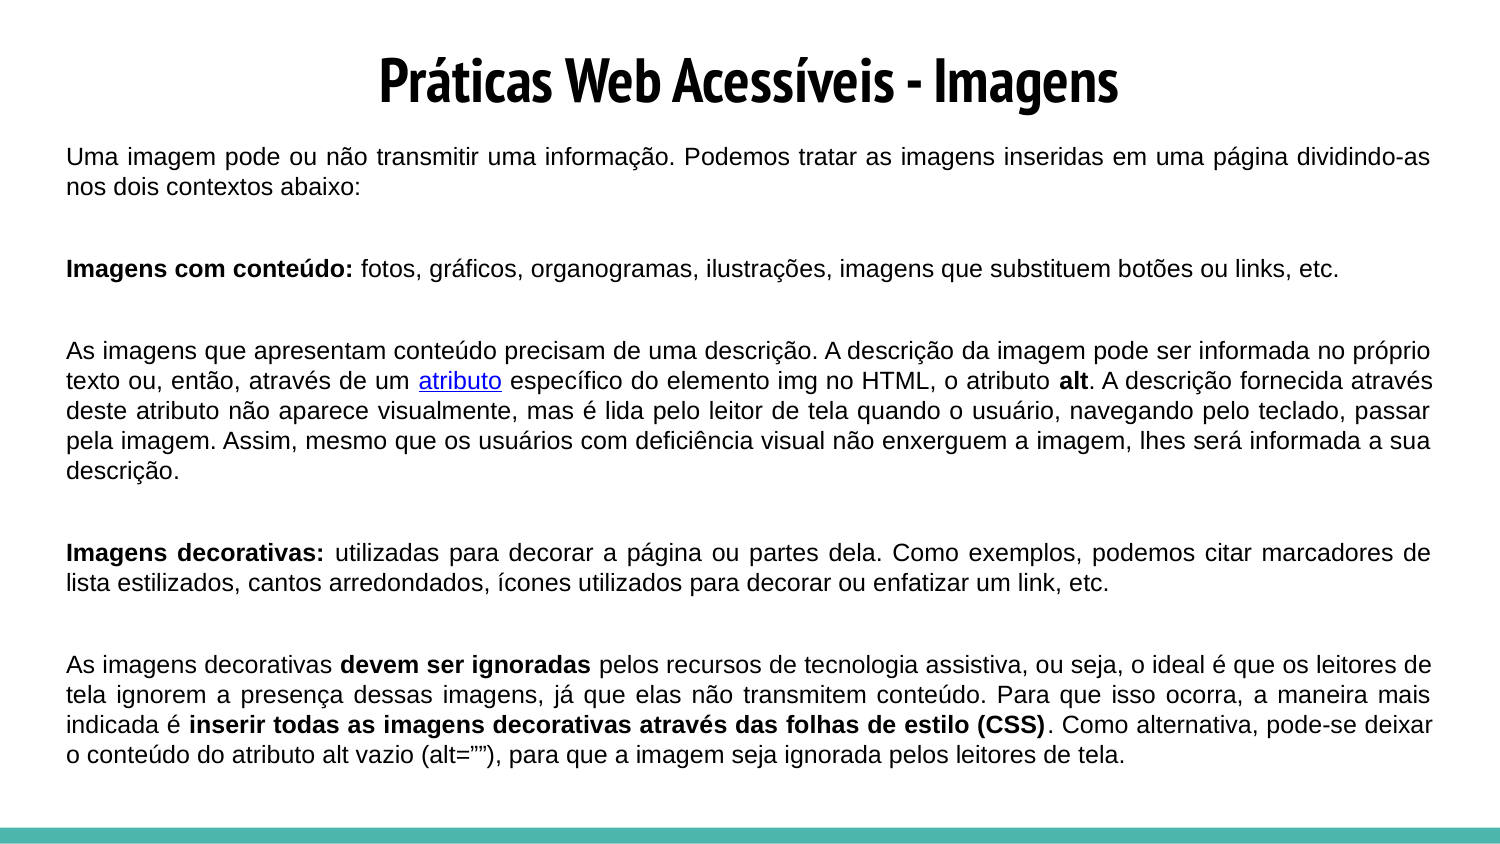

# Práticas Web Acessíveis - Imagens
Uma imagem pode ou não transmitir uma informação. Podemos tratar as imagens inseridas em uma página dividindo-as nos dois contextos abaixo:
Imagens com conteúdo: fotos, gráficos, organogramas, ilustrações, imagens que substituem botões ou links, etc.
As imagens que apresentam conteúdo precisam de uma descrição. A descrição da imagem pode ser informada no próprio texto ou, então, através de um atributo específico do elemento img no HTML, o atributo alt. A descrição fornecida através deste atributo não aparece visualmente, mas é lida pelo leitor de tela quando o usuário, navegando pelo teclado, passar pela imagem. Assim, mesmo que os usuários com deficiência visual não enxerguem a imagem, lhes será informada a sua descrição.
Imagens decorativas: utilizadas para decorar a página ou partes dela. Como exemplos, podemos citar marcadores de lista estilizados, cantos arredondados, ícones utilizados para decorar ou enfatizar um link, etc.
As imagens decorativas devem ser ignoradas pelos recursos de tecnologia assistiva, ou seja, o ideal é que os leitores de tela ignorem a presença dessas imagens, já que elas não transmitem conteúdo. Para que isso ocorra, a maneira mais indicada é inserir todas as imagens decorativas através das folhas de estilo (CSS). Como alternativa, pode-se deixar o conteúdo do atributo alt vazio (alt=””), para que a imagem seja ignorada pelos leitores de tela.